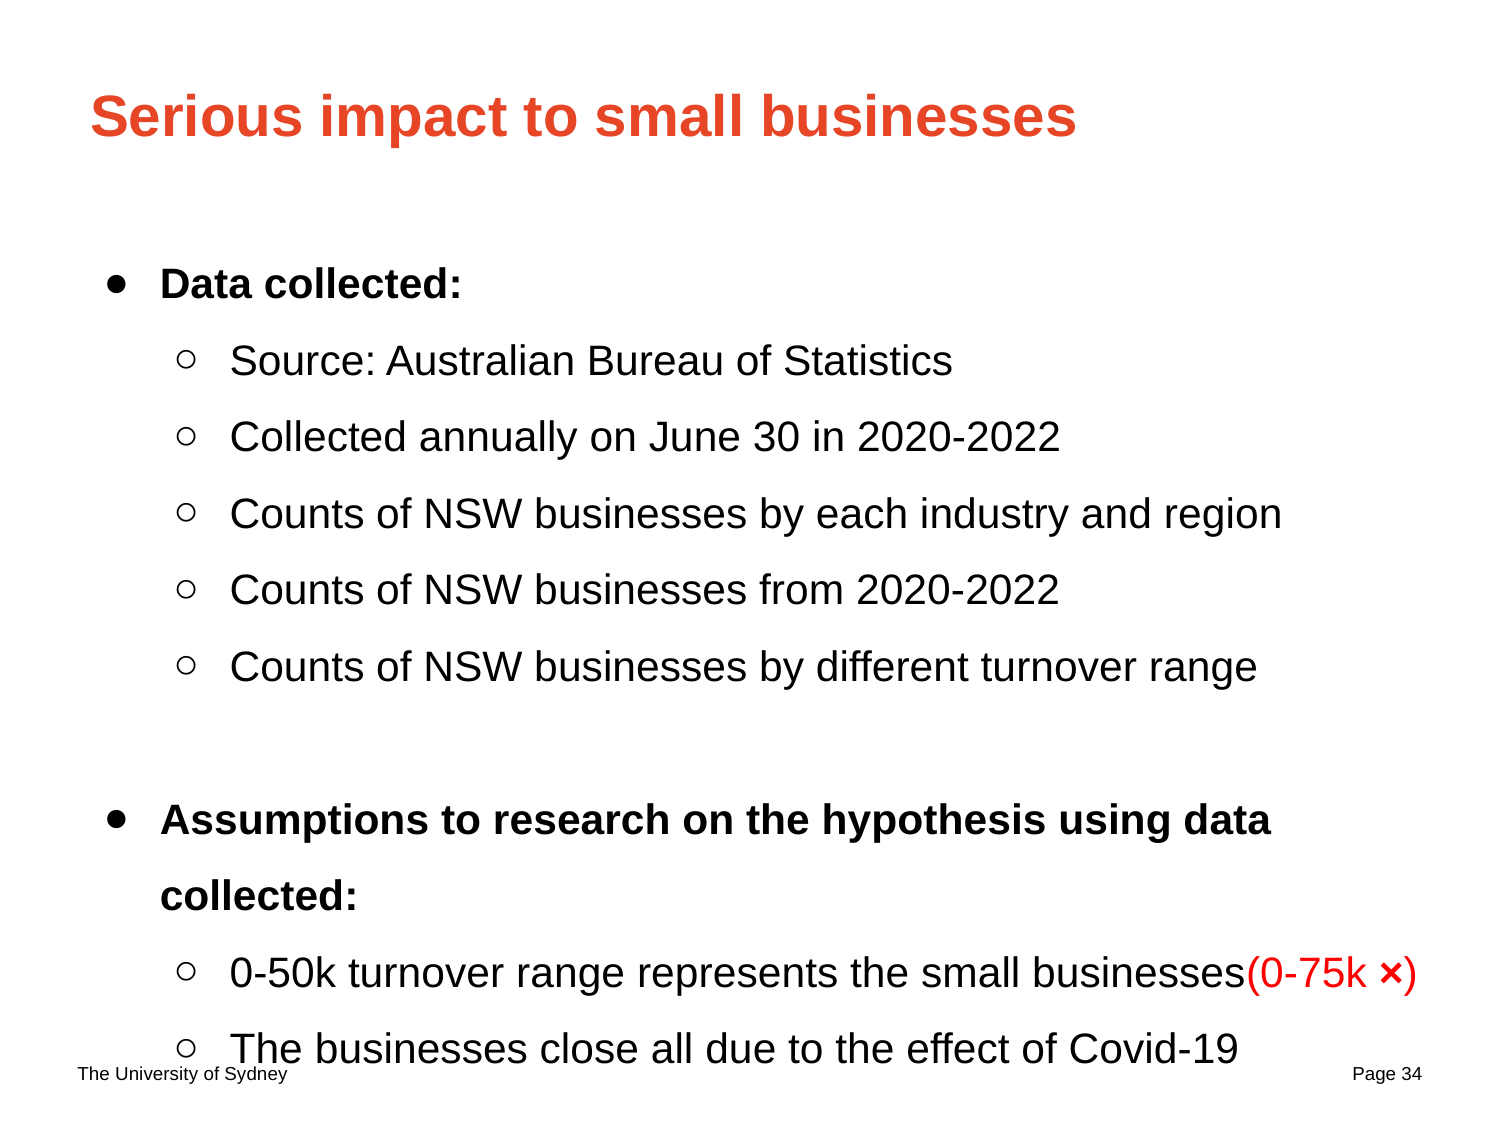

# Serious impact to small businesses
Data collected:
Source: Australian Bureau of Statistics
Collected annually on June 30 in 2020-2022
Counts of NSW businesses by each industry and region
Counts of NSW businesses from 2020-2022
Counts of NSW businesses by different turnover range

Assumptions to research on the hypothesis using data collected:
0-50k turnover range represents the small businesses(0-75k ×)
The businesses close all due to the effect of Covid-19